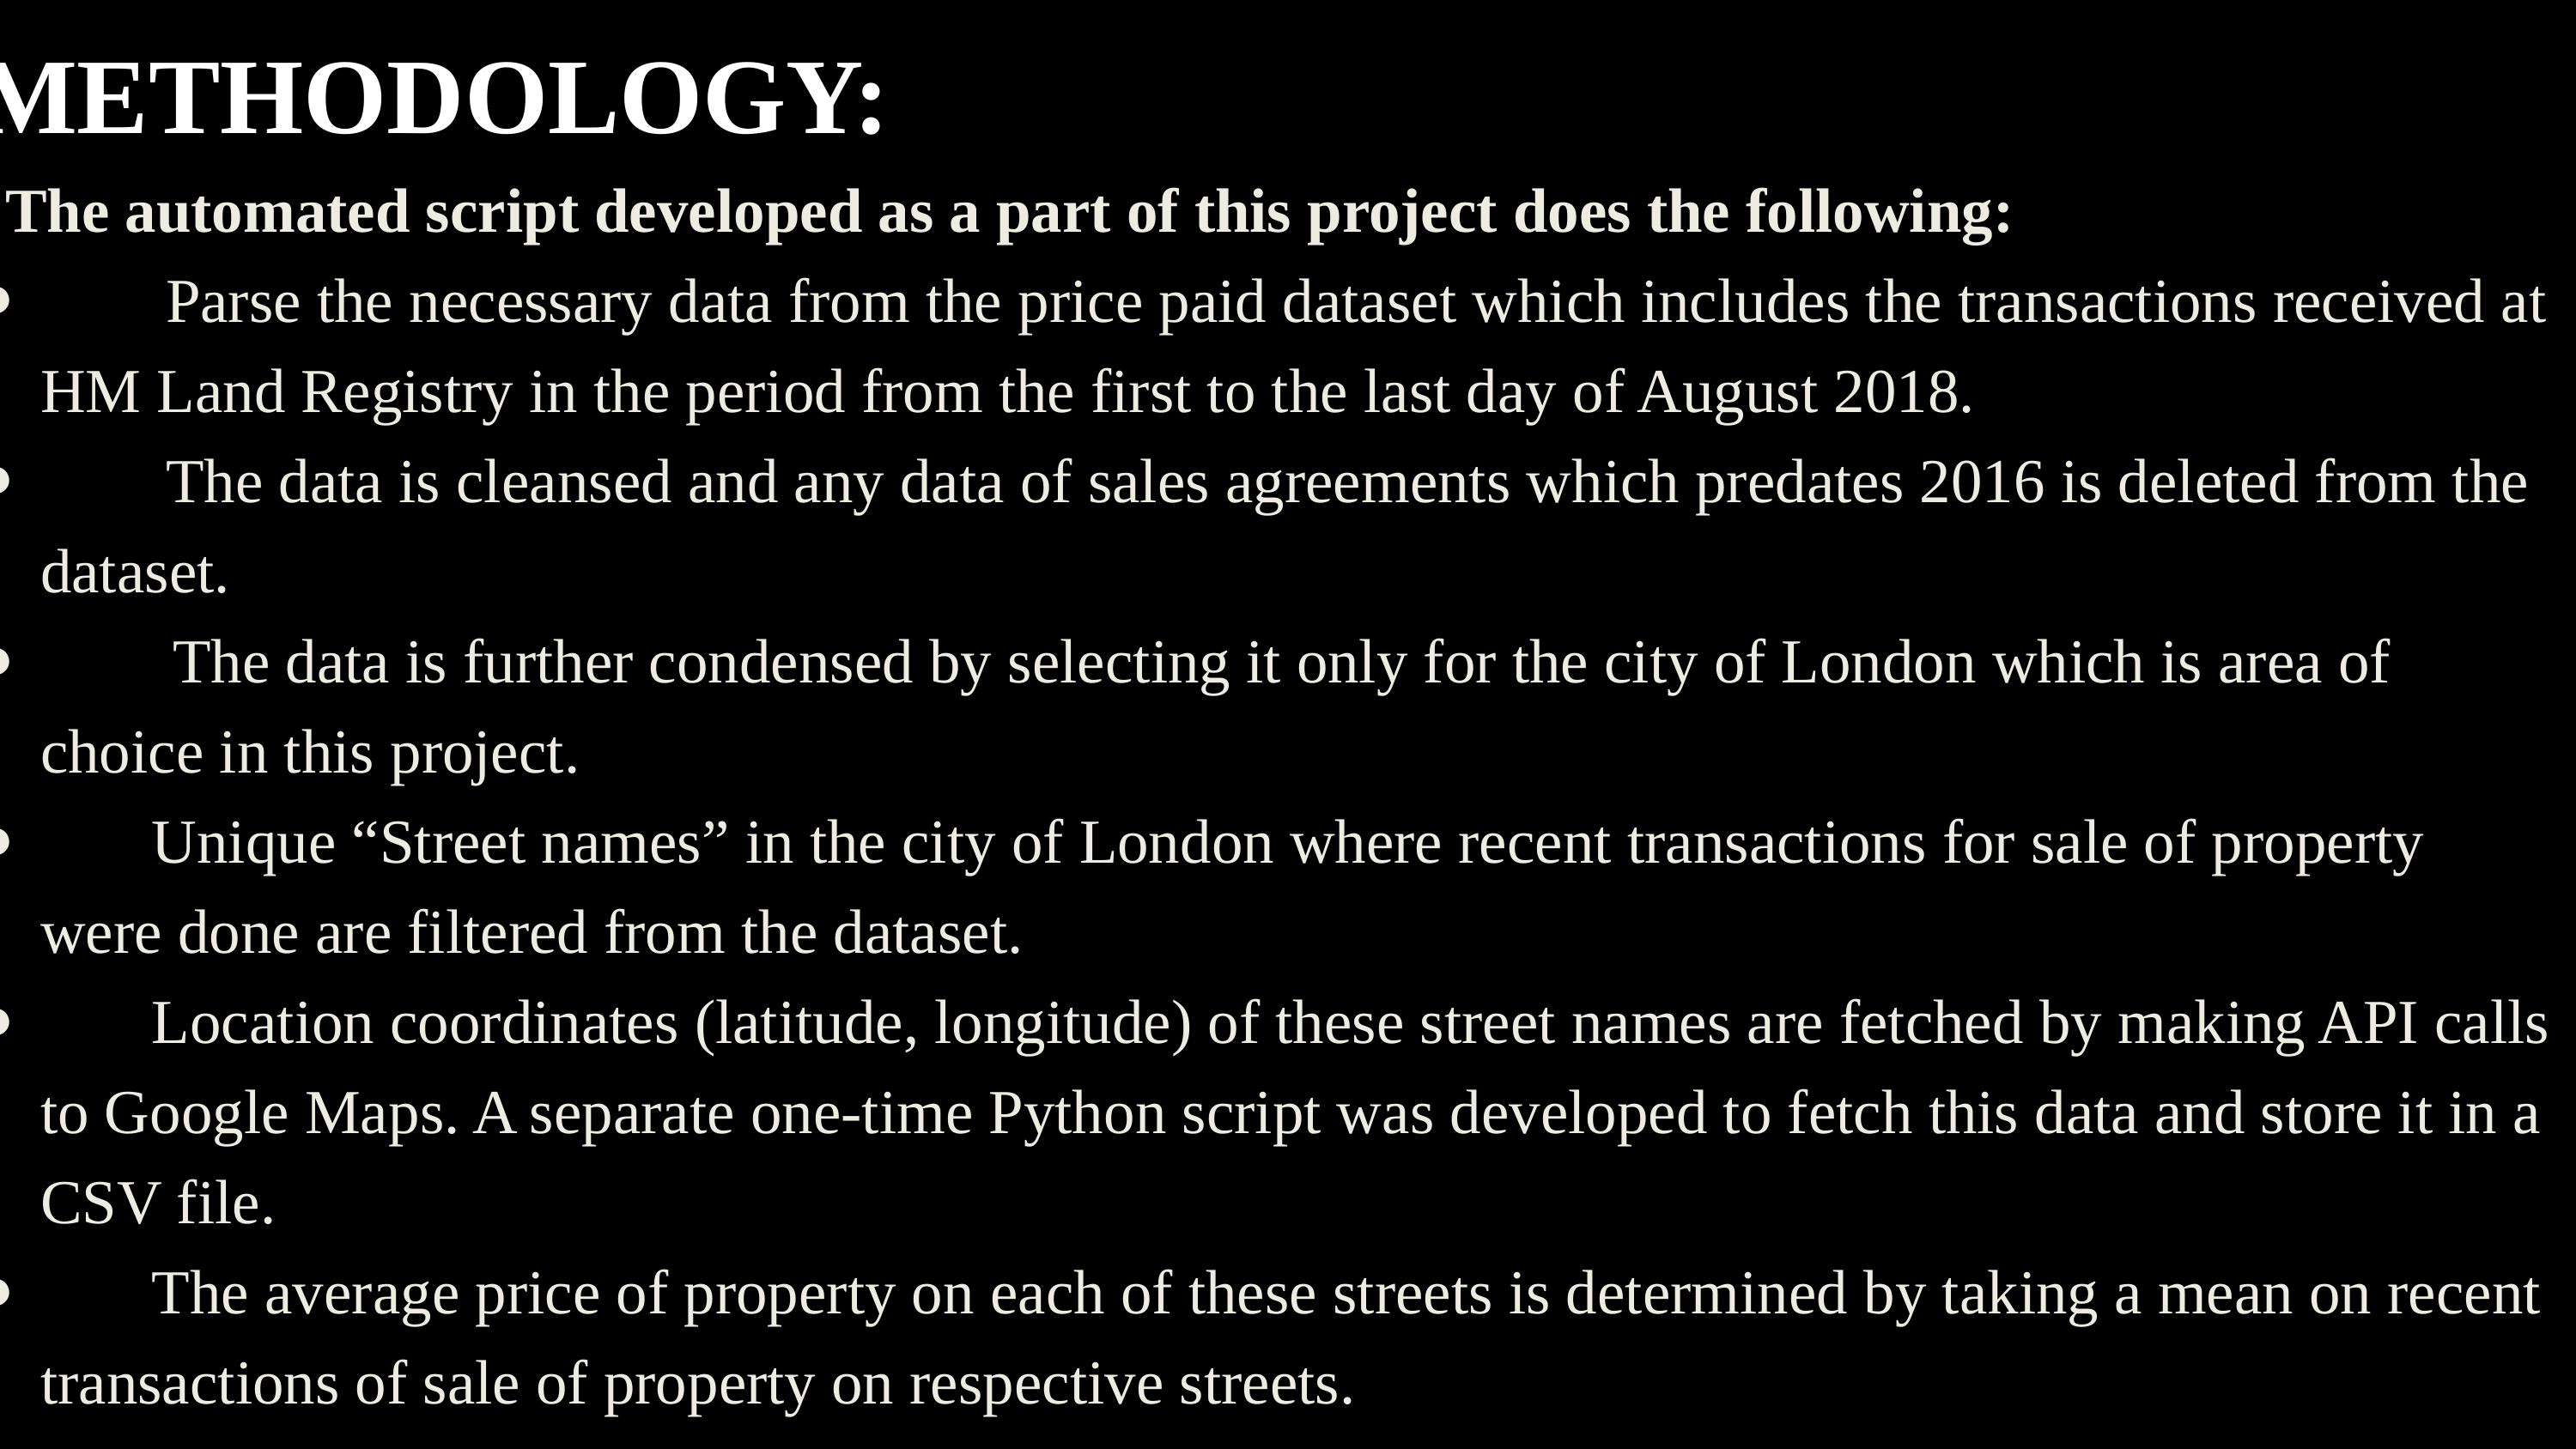

METHODOLOGY:
    The automated script developed as a part of this project does the following:
        Parse the necessary data from the price paid dataset which includes the transactions received at HM Land Registry in the period from the first to the last day of August 2018.
        The data is cleansed and any data of sales agreements which predates 2016 is deleted from the dataset.
        The data is further condensed by selecting it only for the city of London which is area of choice in this project.
       Unique “Street names” in the city of London where recent transactions for sale of property were done are filtered from the dataset.
       Location coordinates (latitude, longitude) of these street names are fetched by making API calls to Google Maps. A separate one-time Python script was developed to fetch this data and store it in a CSV file.
       The average price of property on each of these streets is determined by taking a mean on recent transactions of sale of property on respective streets.